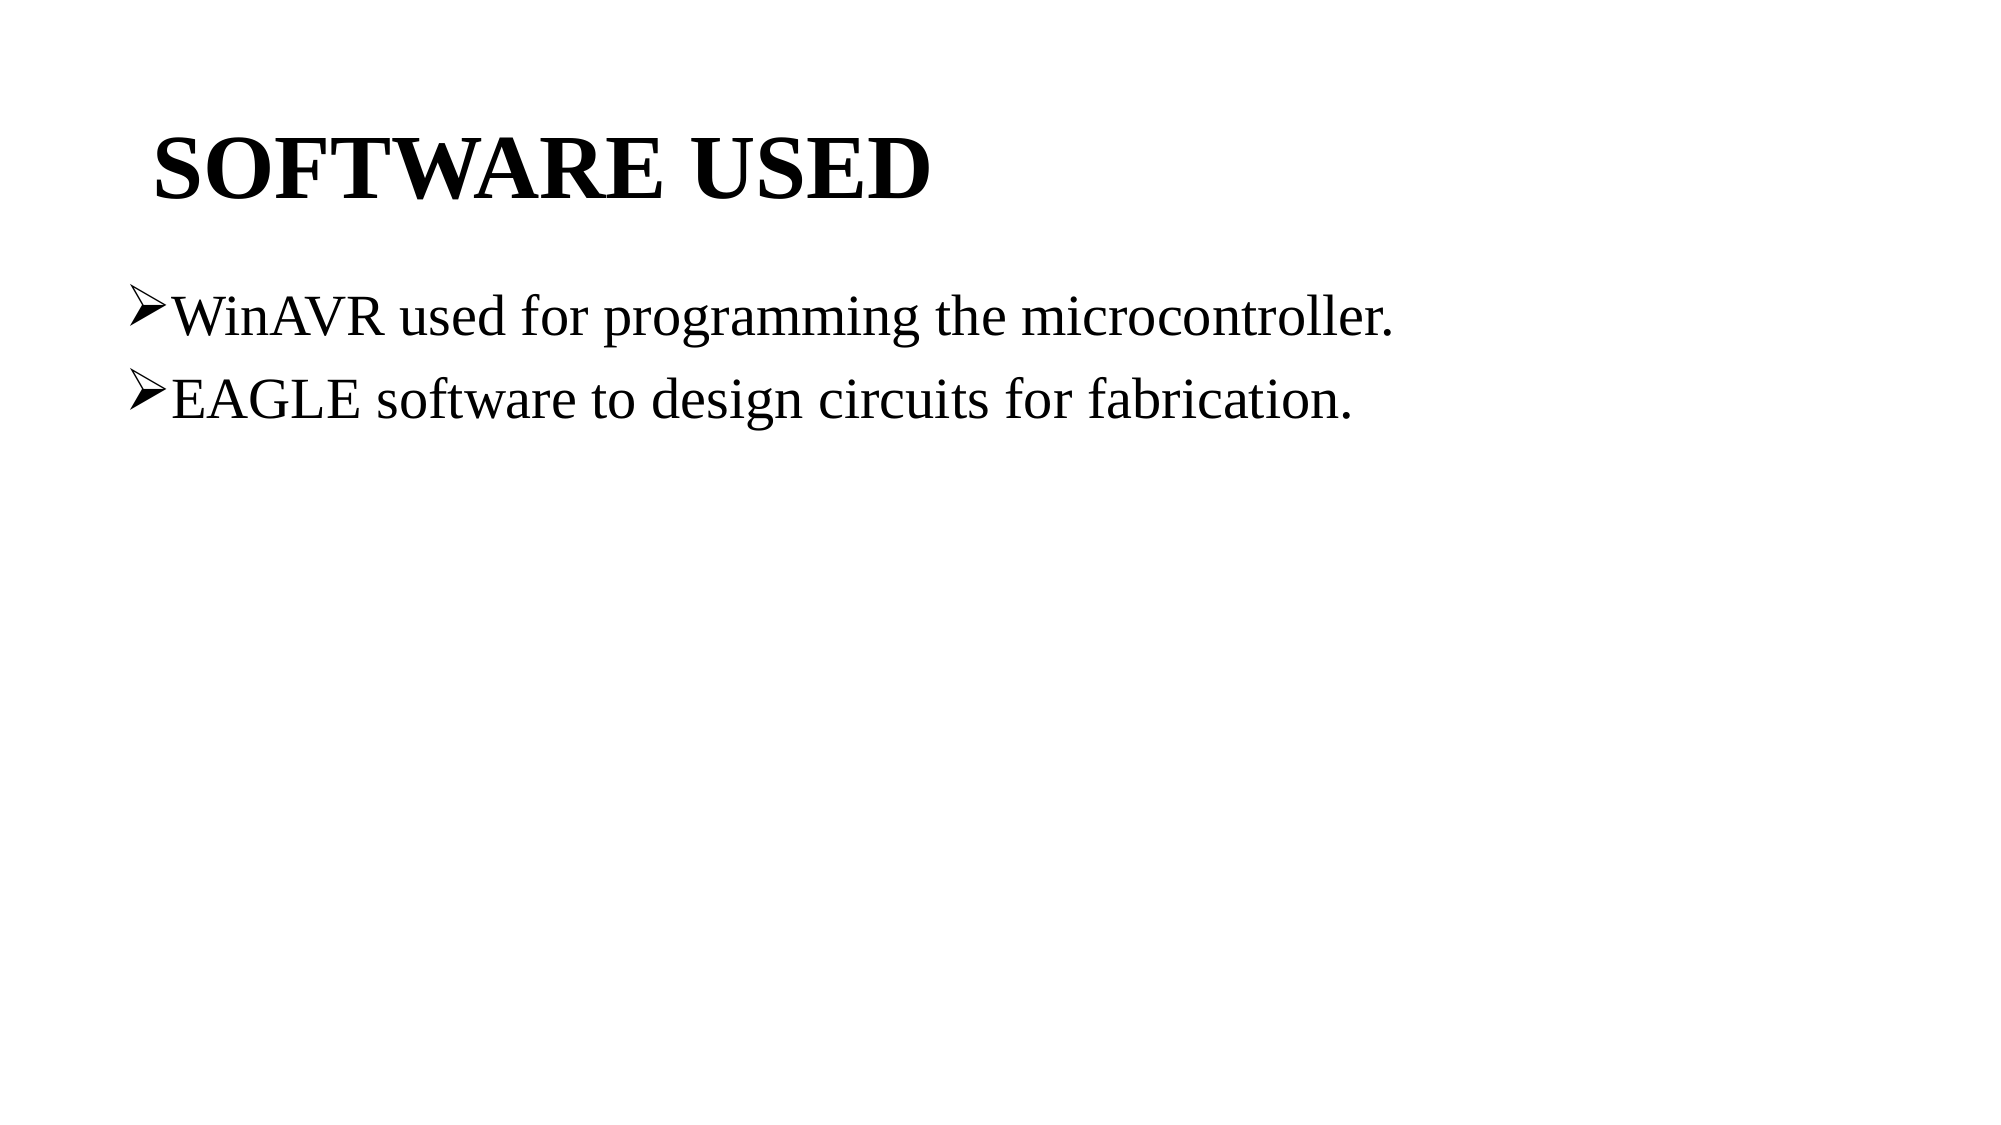

# SOFTWARE USED
WinAVR used for programming the microcontroller.
EAGLE software to design circuits for fabrication.